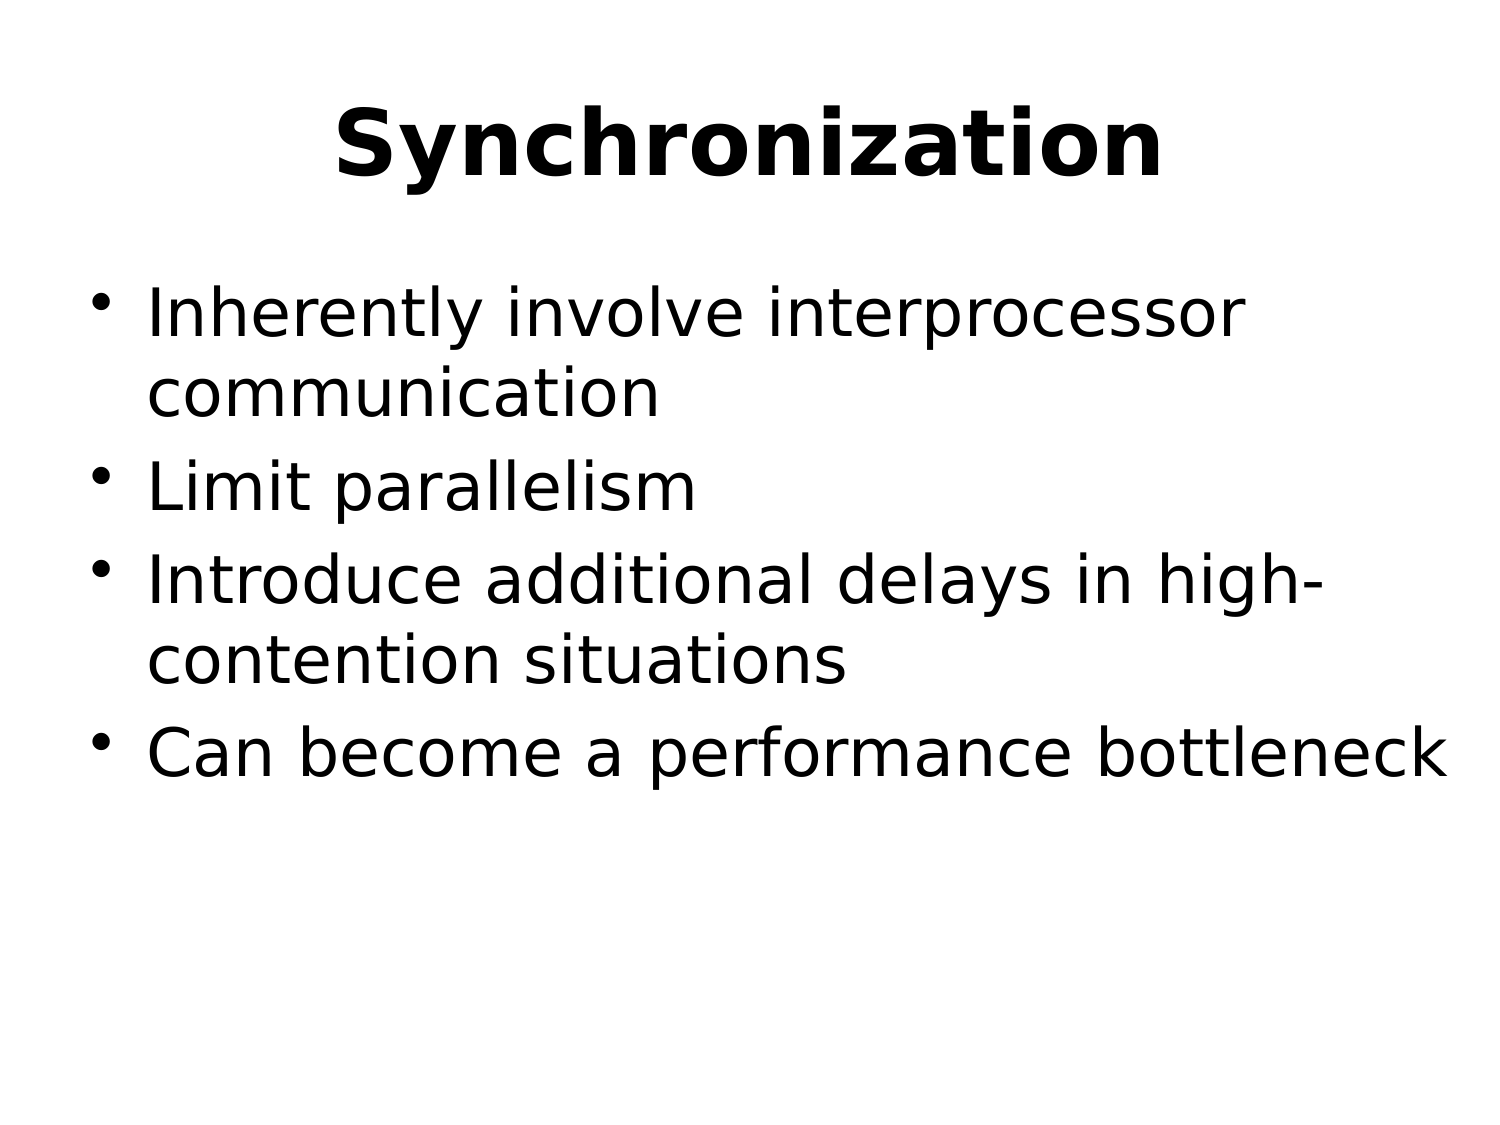

# synchronization|consistency
Synchronization
Inherently involve interprocessor communication
Limit parallelism
Introduce additional delays in high-contention situations
Can become a performance bottleneck